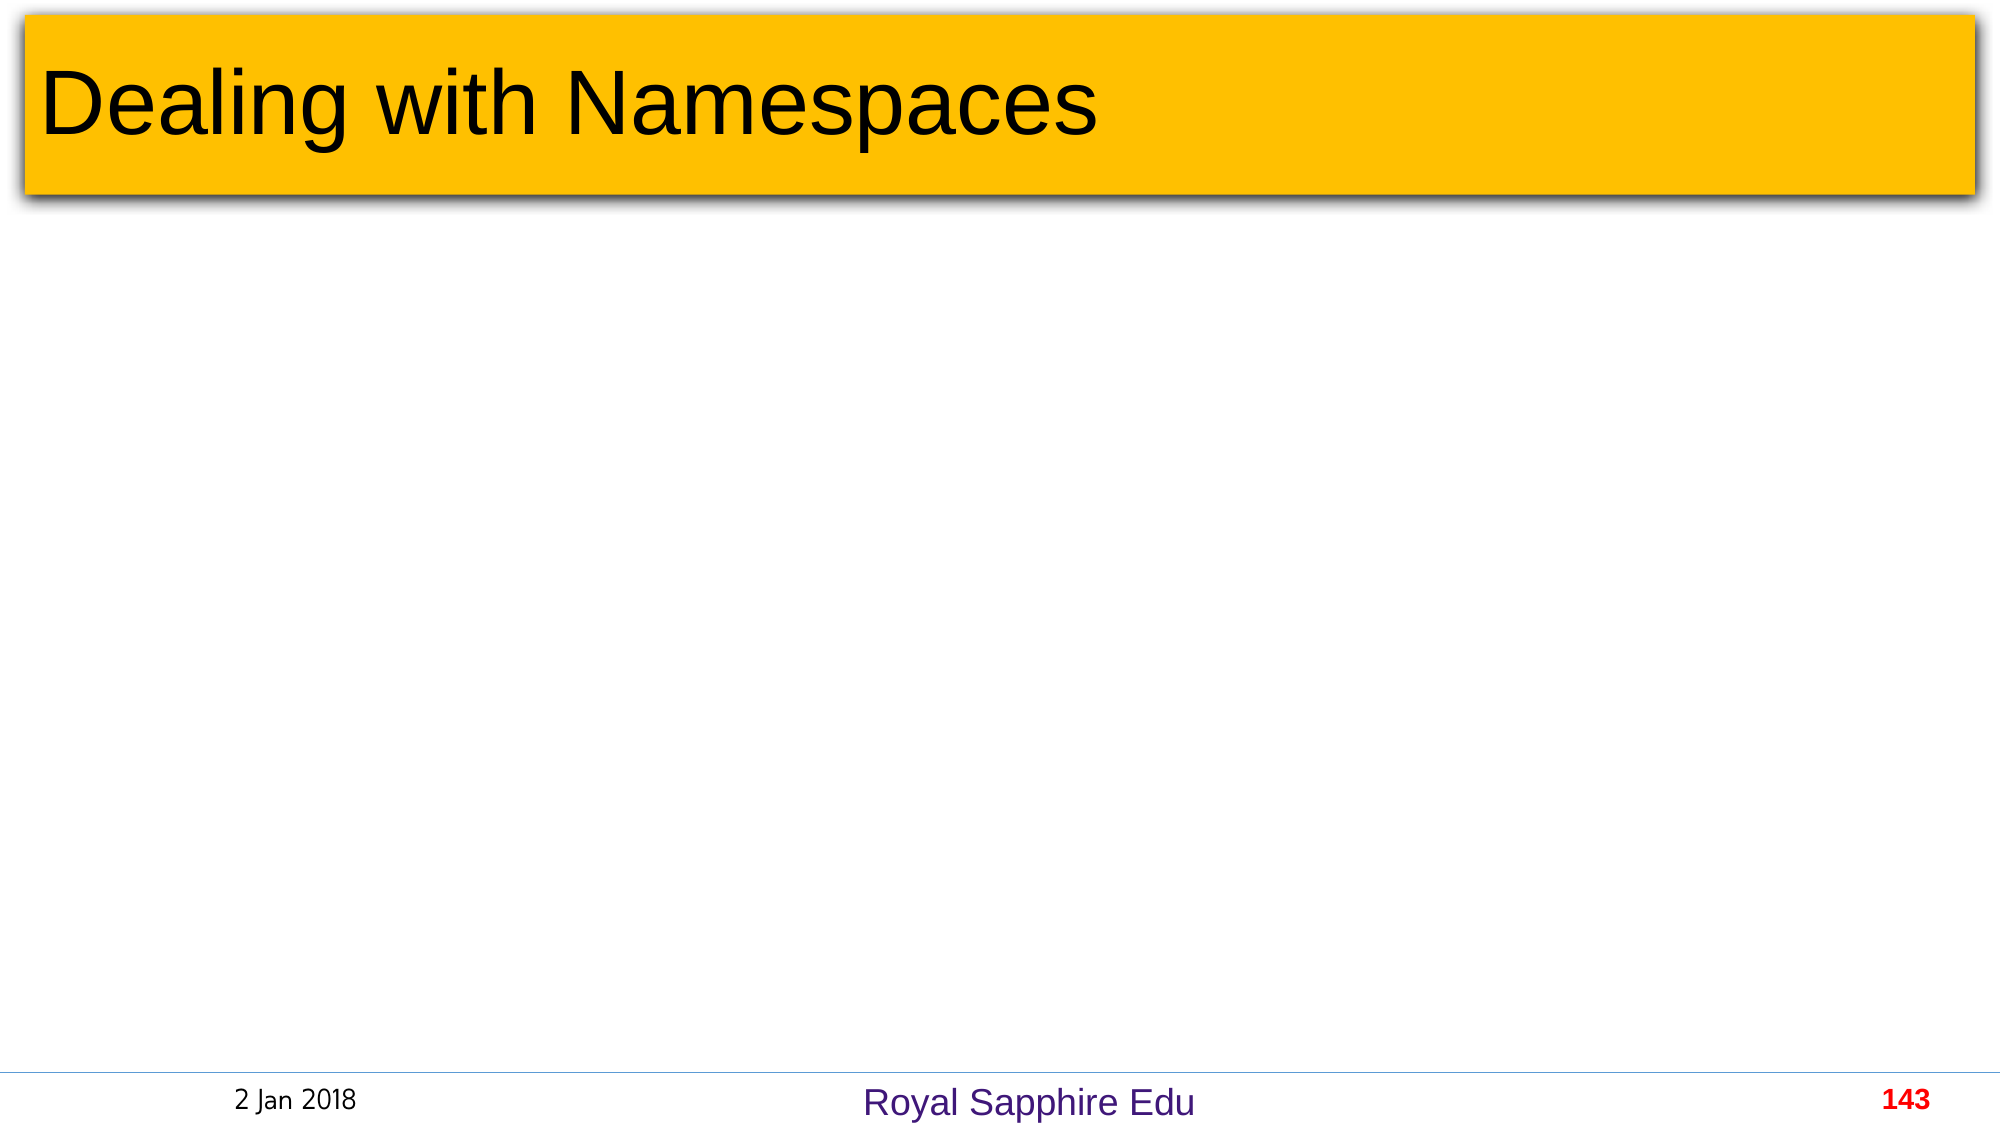

# Dealing with Namespaces

2 Jan 2018
143